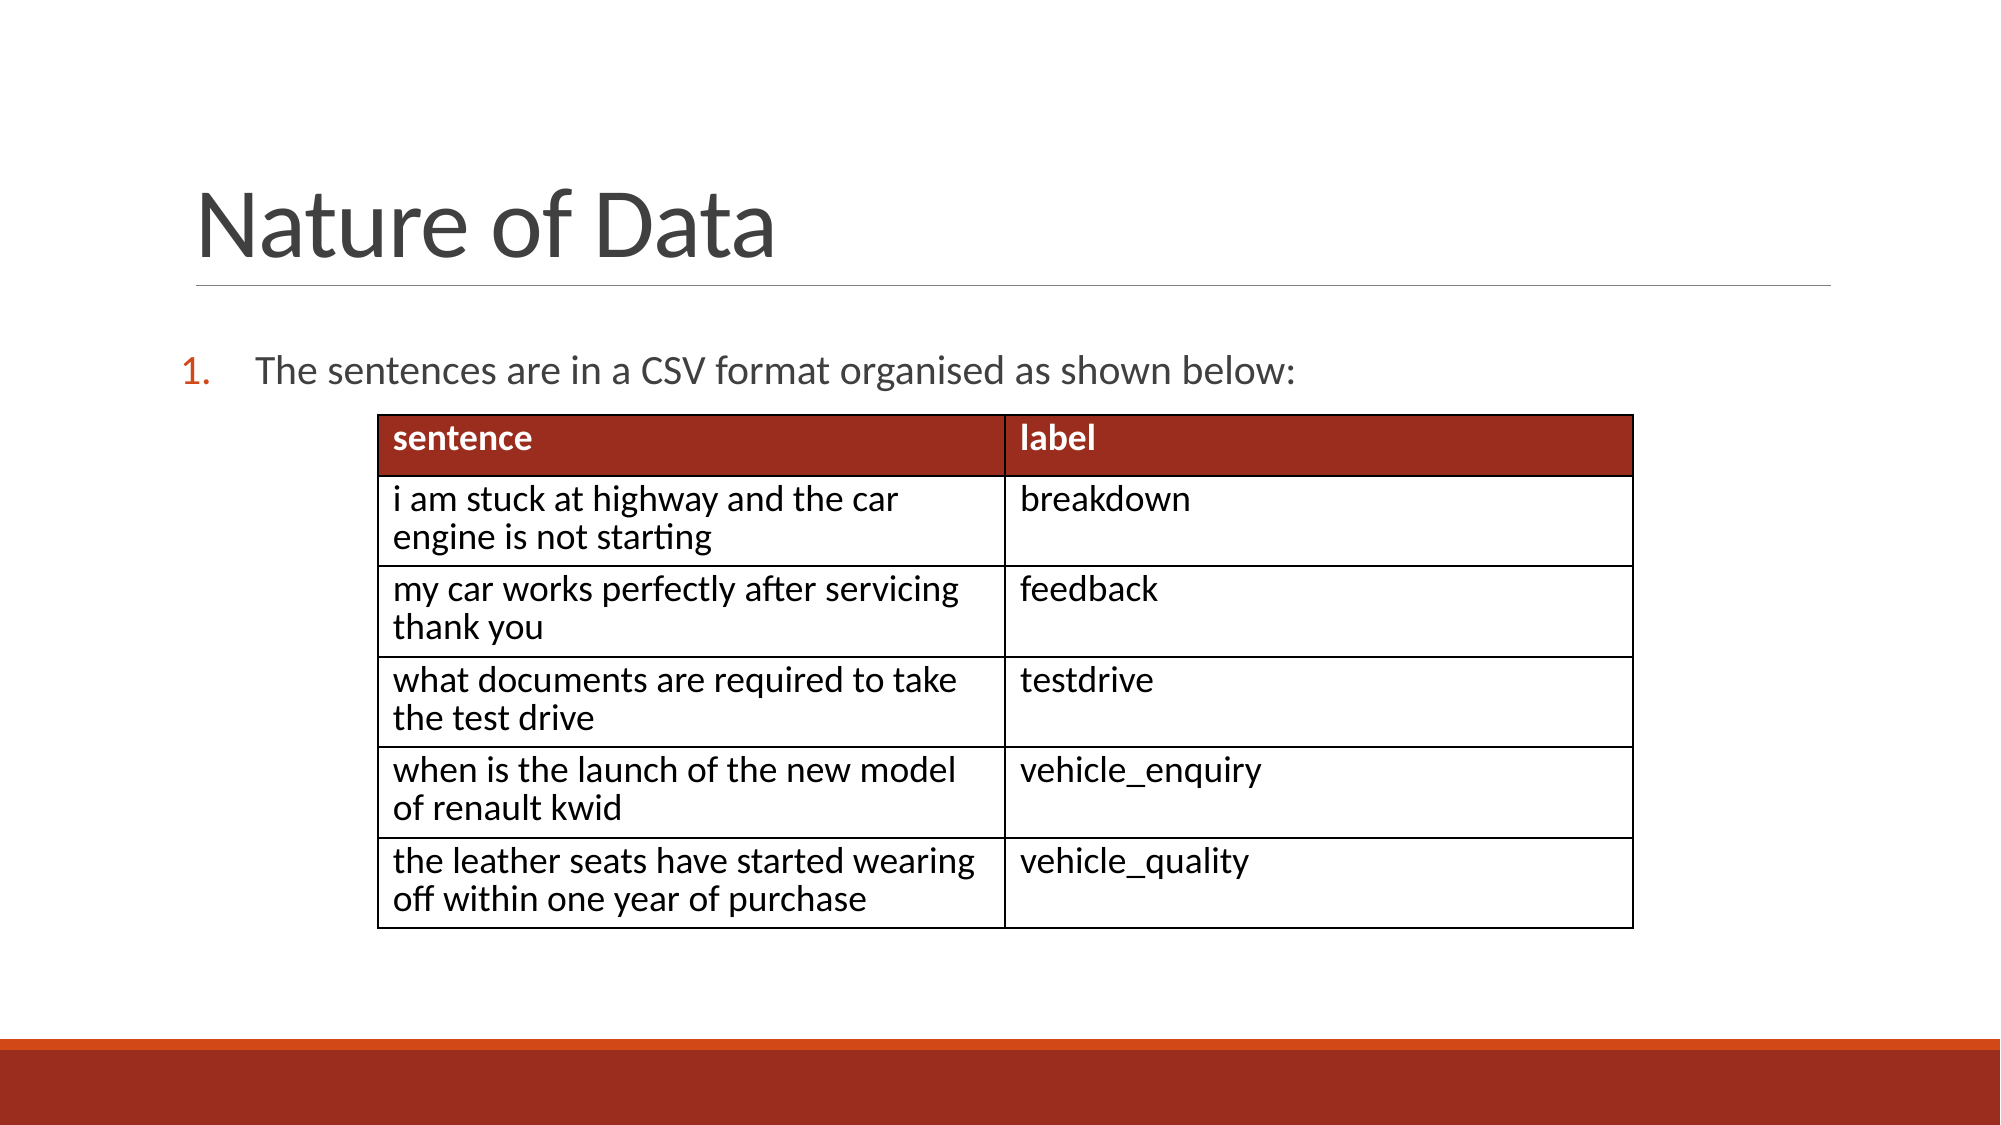

# Nature of Data
The sentences are in a CSV format organised as shown below:

| sentence | label |
| --- | --- |
| i am stuck at highway and the car engine is not starting | breakdown |
| my car works perfectly after servicing thank you | feedback |
| what documents are required to take the test drive | testdrive |
| when is the launch of the new model of renault kwid | vehicle\_enquiry |
| the leather seats have started wearing off within one year of purchase | vehicle\_quality |